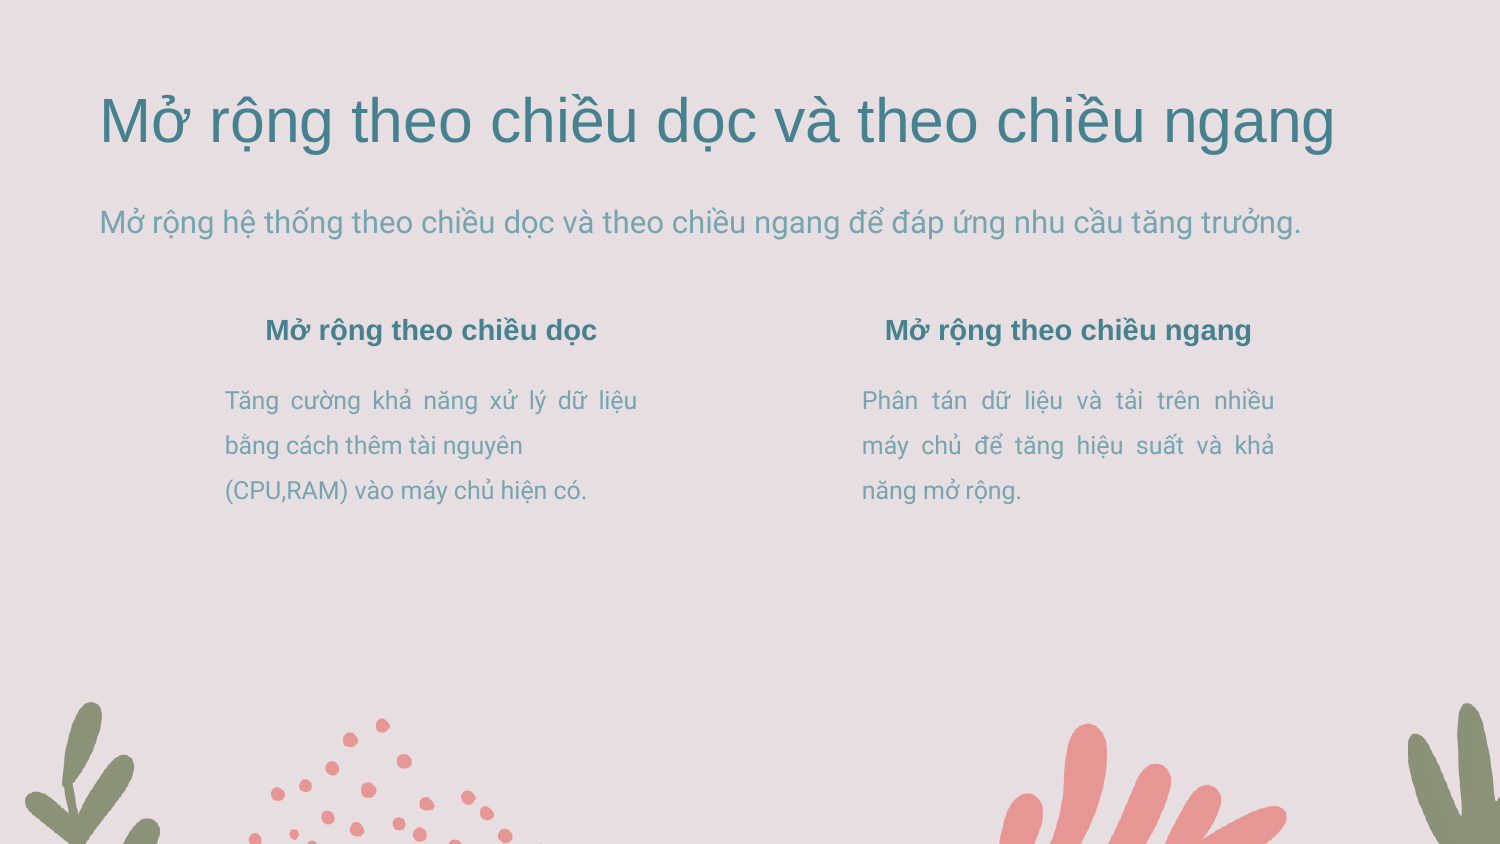

Mở rộng theo chiều dọc và theo chiều ngang
Mở rộng hệ thống theo chiều dọc và theo chiều ngang để đáp ứng nhu cầu tăng trưởng.
Mở rộng theo chiều dọc
Mở rộng theo chiều ngang
Tăng cường khả năng xử lý dữ liệu bằng cách thêm tài nguyên
(CPU,RAM) vào máy chủ hiện có.
Phân tán dữ liệu và tải trên nhiều máy chủ để tăng hiệu suất và khả năng mở rộng.